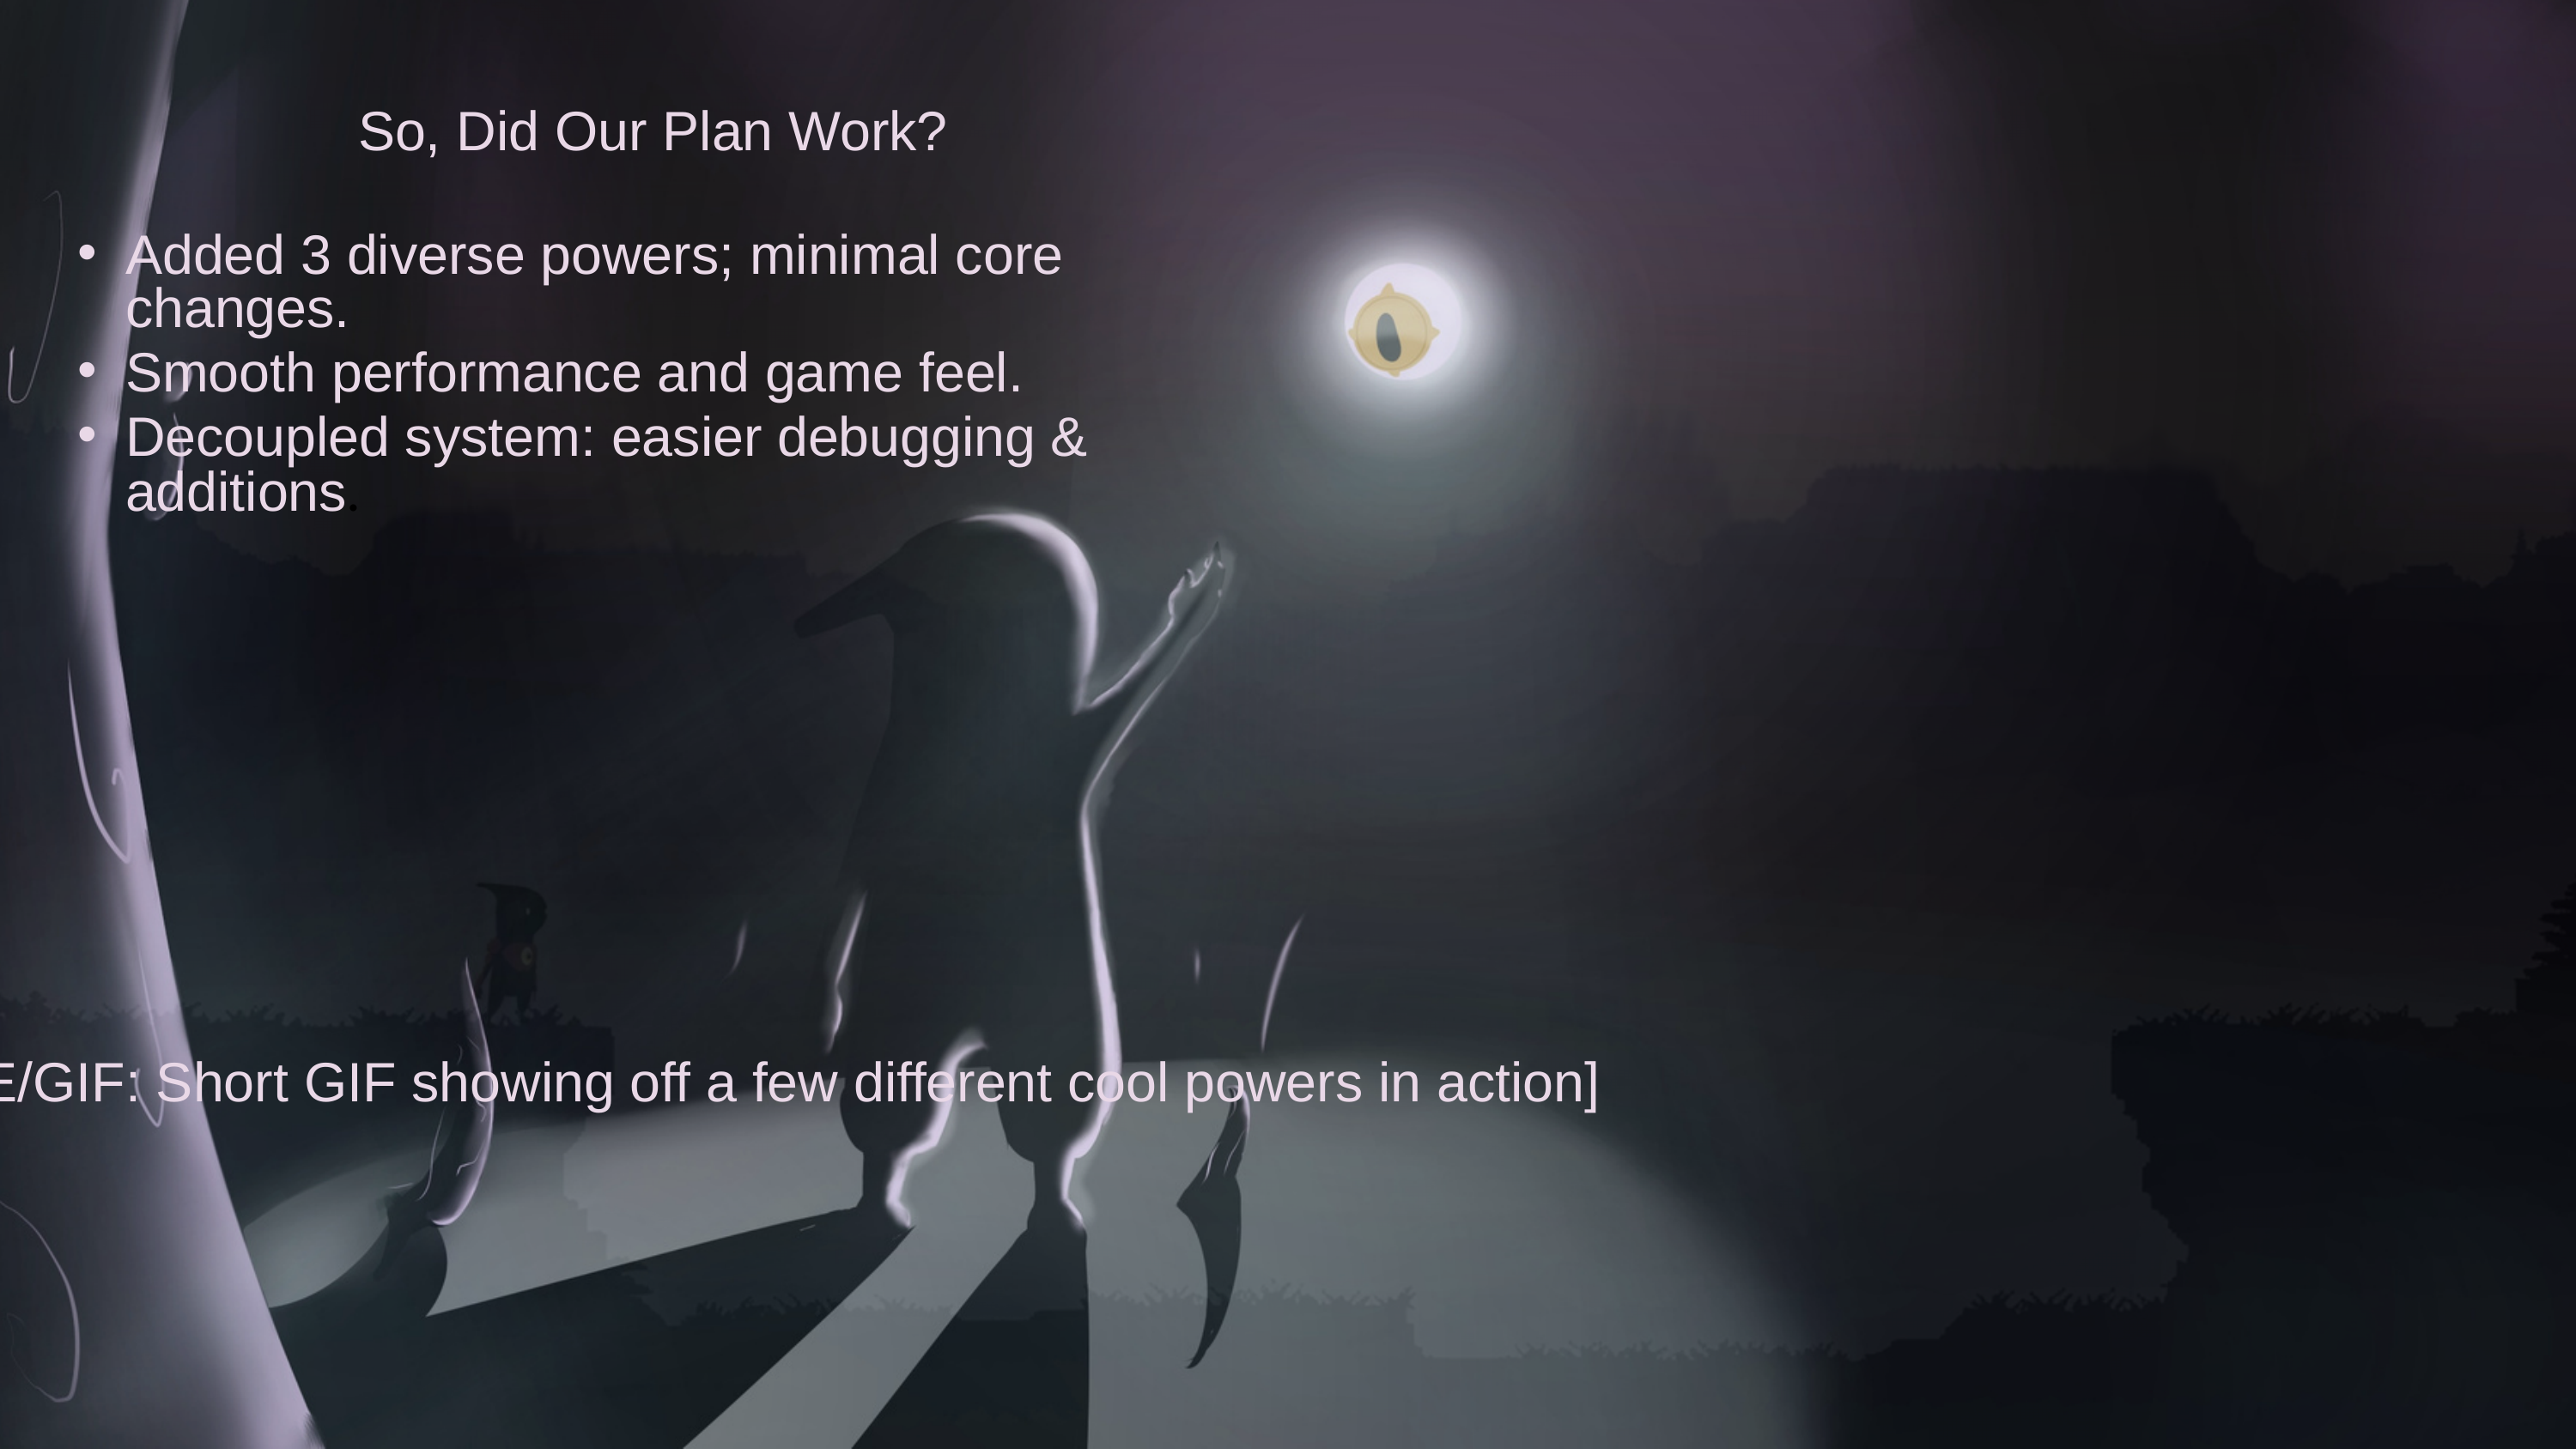

# So, Did Our Plan Work?
Added 3 diverse powers; minimal core changes.
Smooth performance and game feel.
Decoupled system: easier debugging & additions.

[IMAGE/GIF: Short GIF showing off a few different cool powers in action]